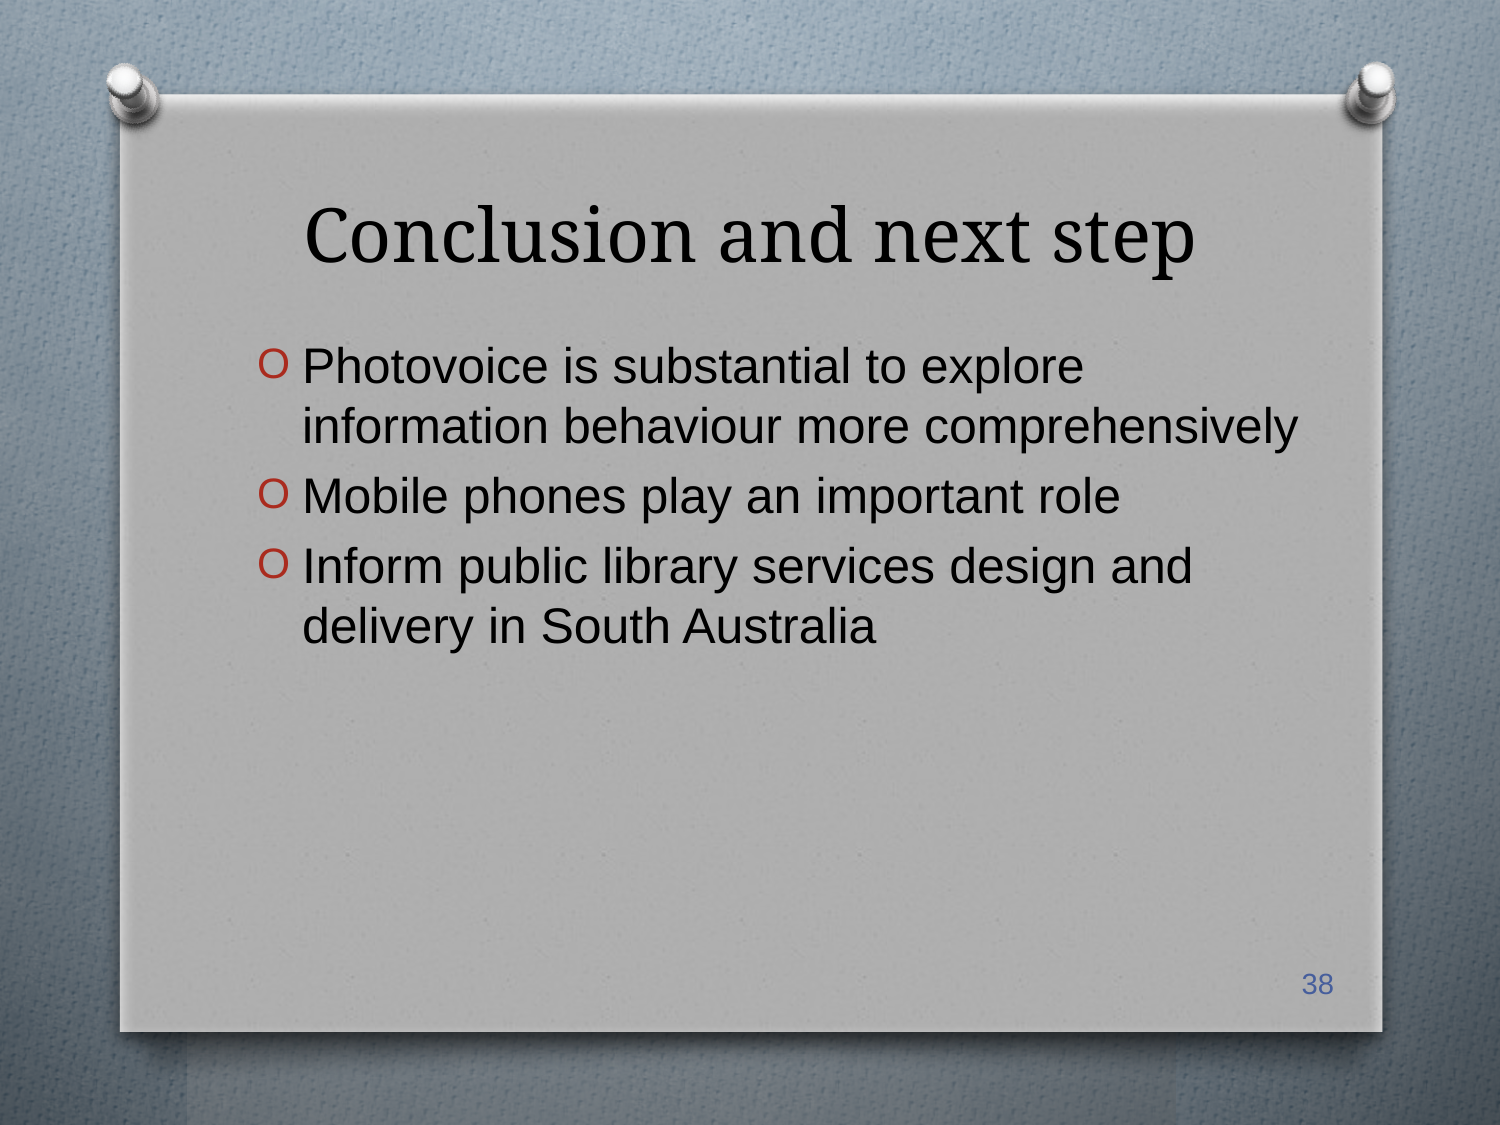

# Conclusion and next step
Photovoice is substantial to explore information behaviour more comprehensively
Mobile phones play an important role
Inform public library services design and delivery in South Australia

38